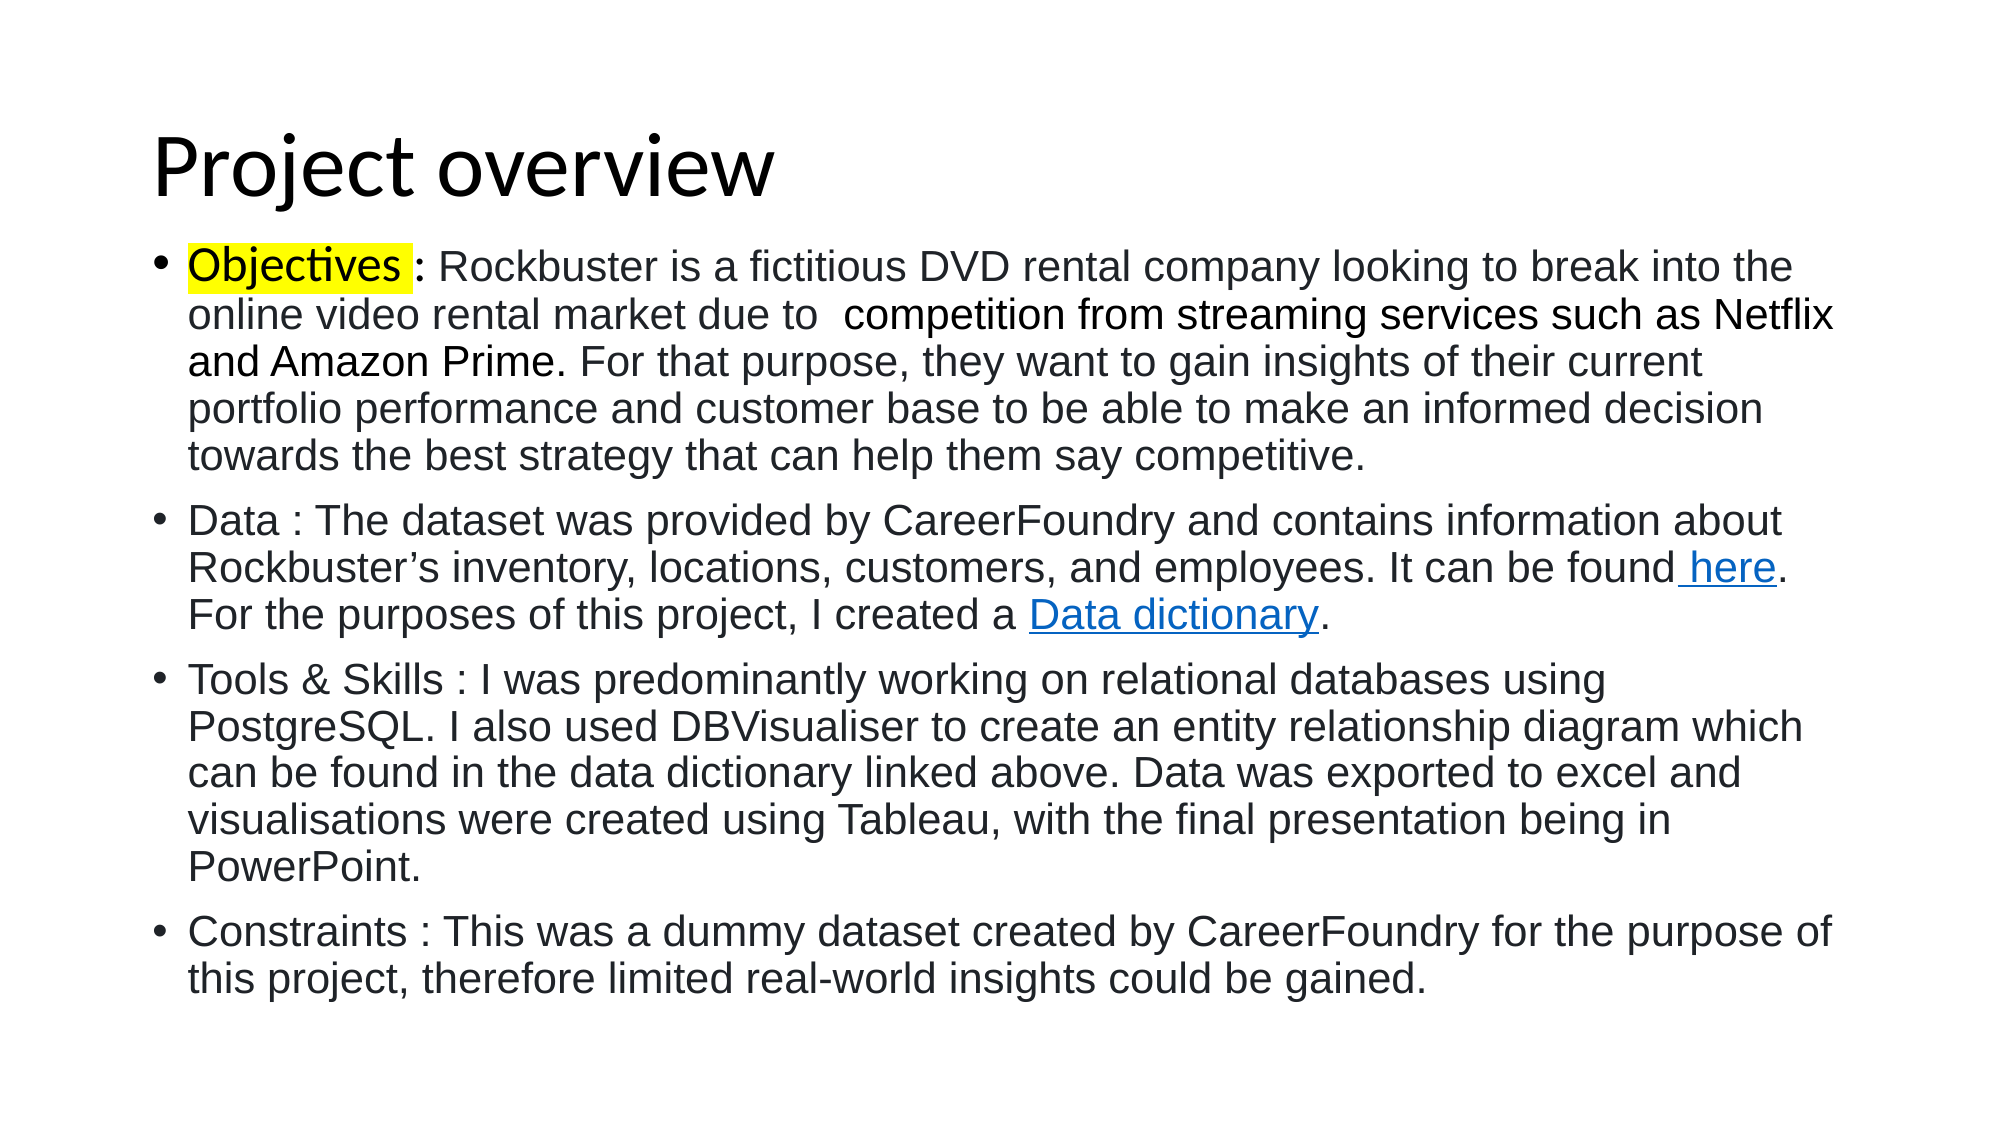

# Project overview
Objectives : Rockbuster is a fictitious DVD rental company looking to break into the online video rental market due to  competition from streaming services such as Netflix and Amazon Prime. For that purpose, they want to gain insights of their current portfolio performance and customer base to be able to make an informed decision towards the best strategy that can help them say competitive.
Data : The dataset was provided by CareerFoundry and contains information about Rockbuster’s inventory, locations, customers, and employees. It can be found here. For the purposes of this project, I created a Data dictionary.
Tools & Skills : I was predominantly working on relational databases using PostgreSQL. I also used DBVisualiser to create an entity relationship diagram which can be found in the data dictionary linked above. Data was exported to excel and visualisations were created using Tableau, with the final presentation being in PowerPoint.
Constraints : This was a dummy dataset created by CareerFoundry for the purpose of this project, therefore limited real-world insights could be gained.